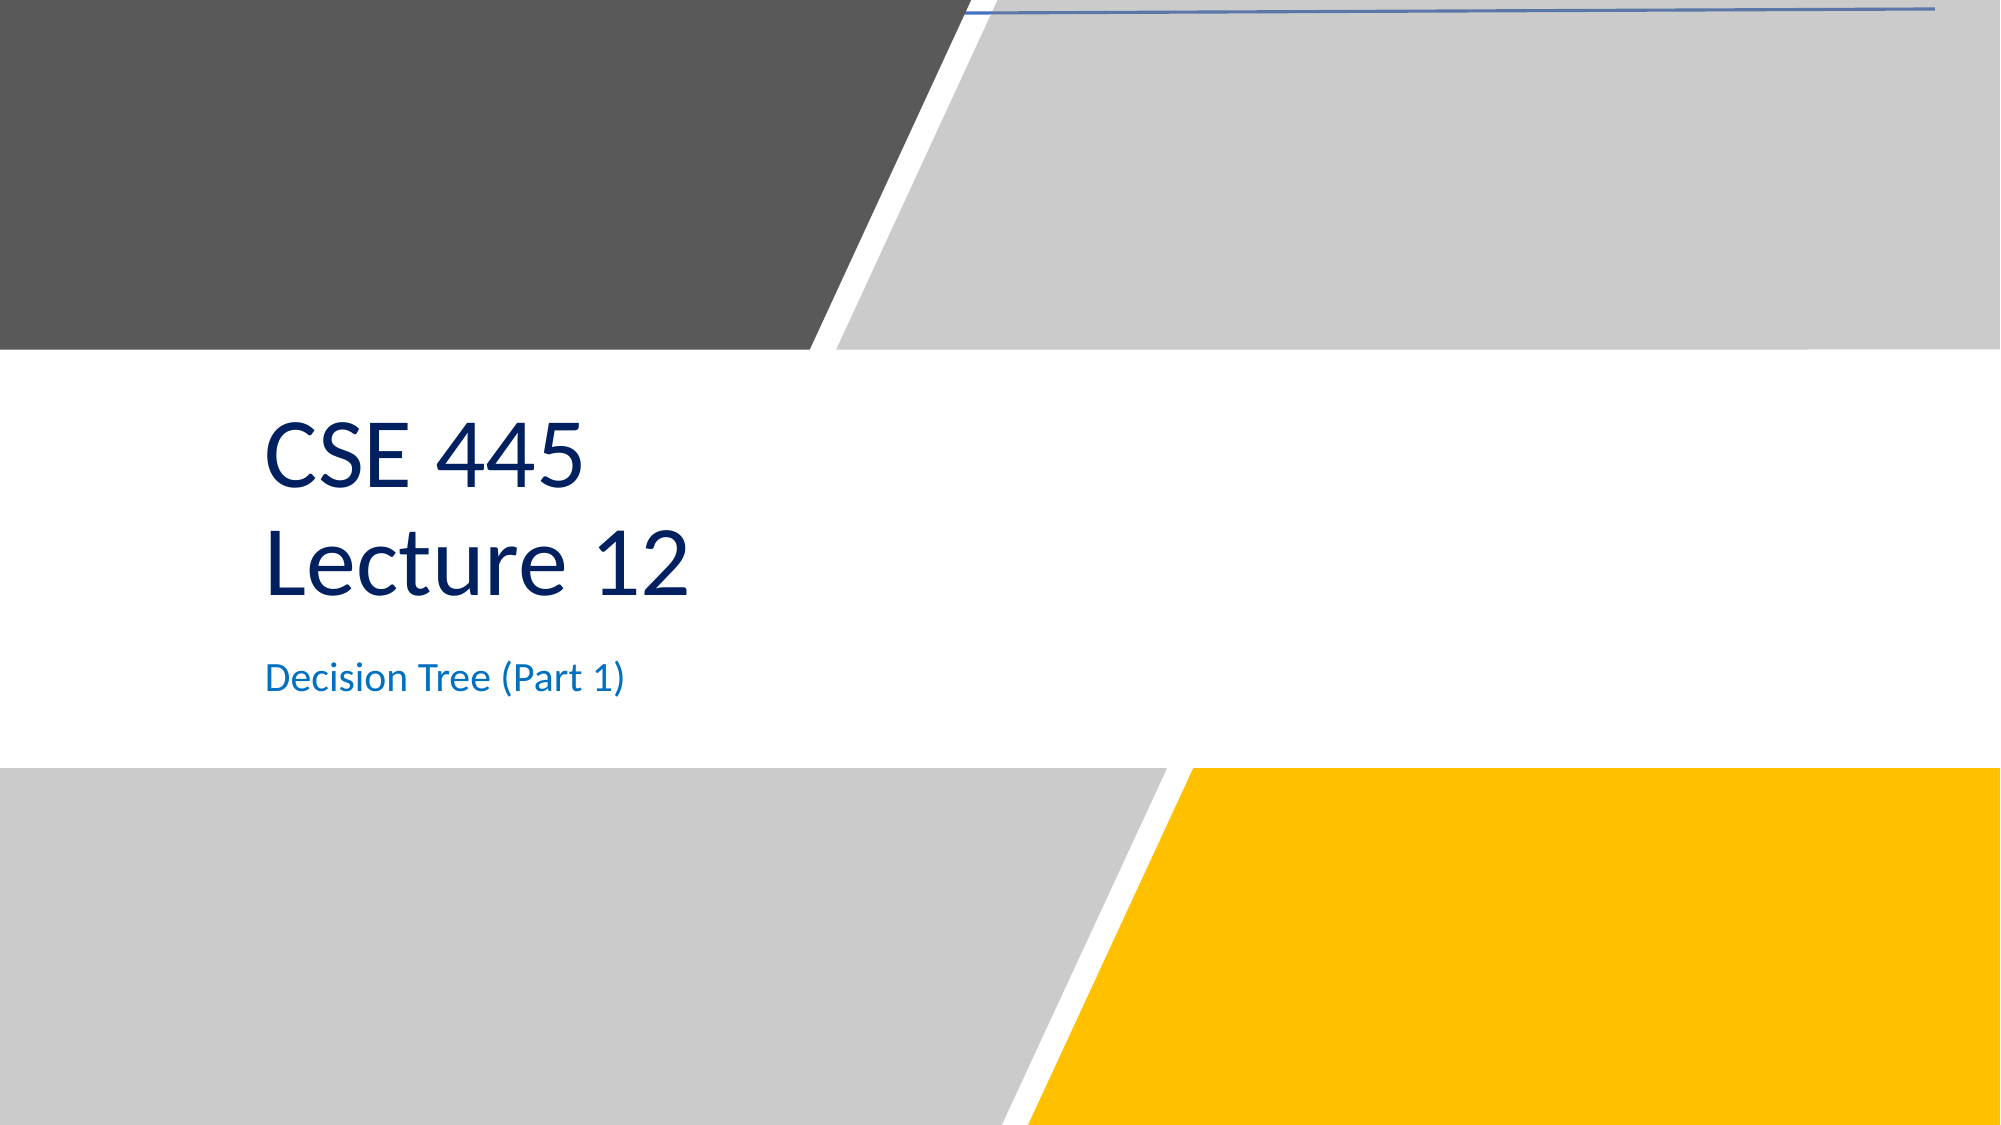

# CSE 445 Lecture 12
Decision Tree (Part 1)